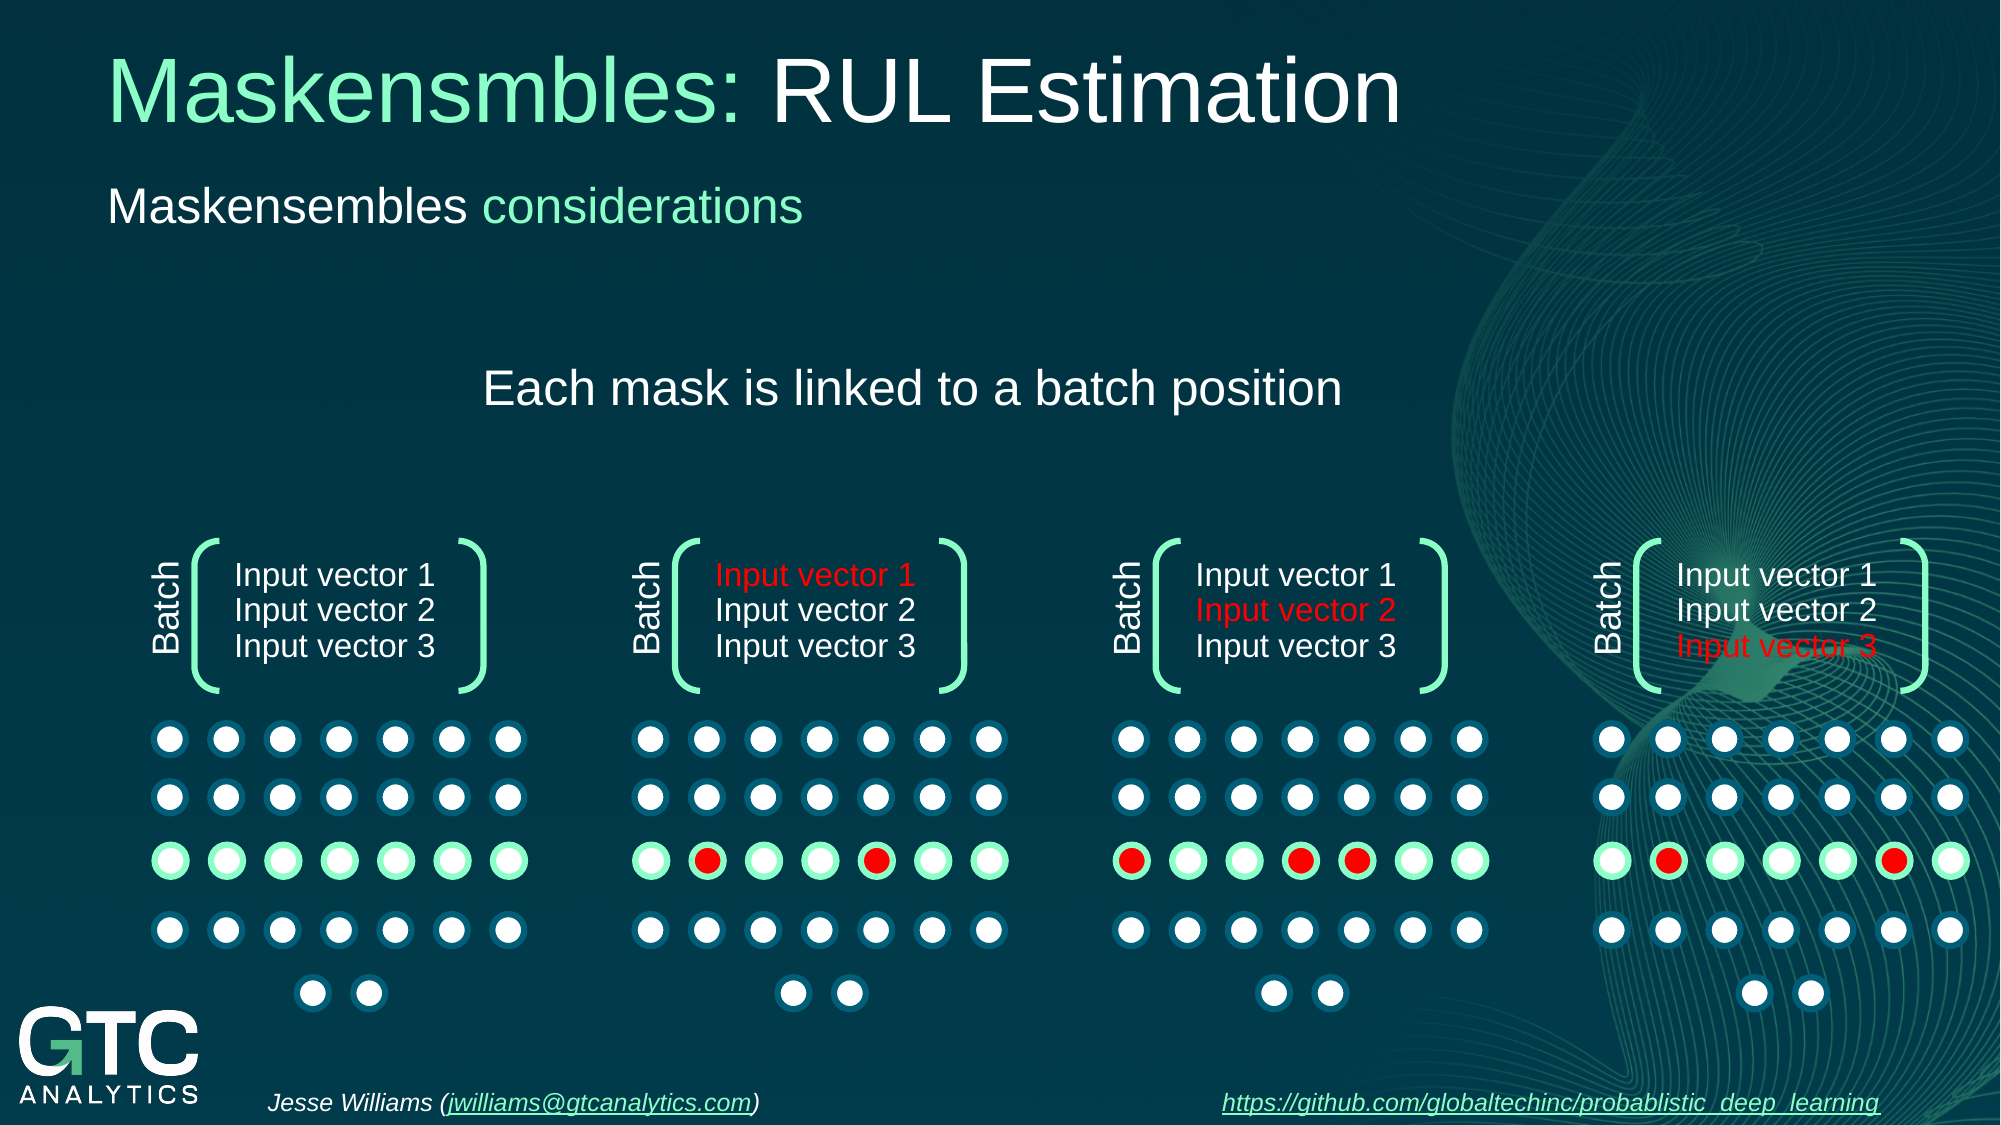

Maskensmbles: RUL Estimation
Maskensembles considerations
 Each mask is linked to a batch position

Input vector 1
Input vector 2
Input vector 3

Batch

Input vector 1
Input vector 2
Input vector 3

Batch

Input vector 1
Input vector 2
Input vector 3

Batch

Input vector 1
Input vector 2
Input vector 3

Batch